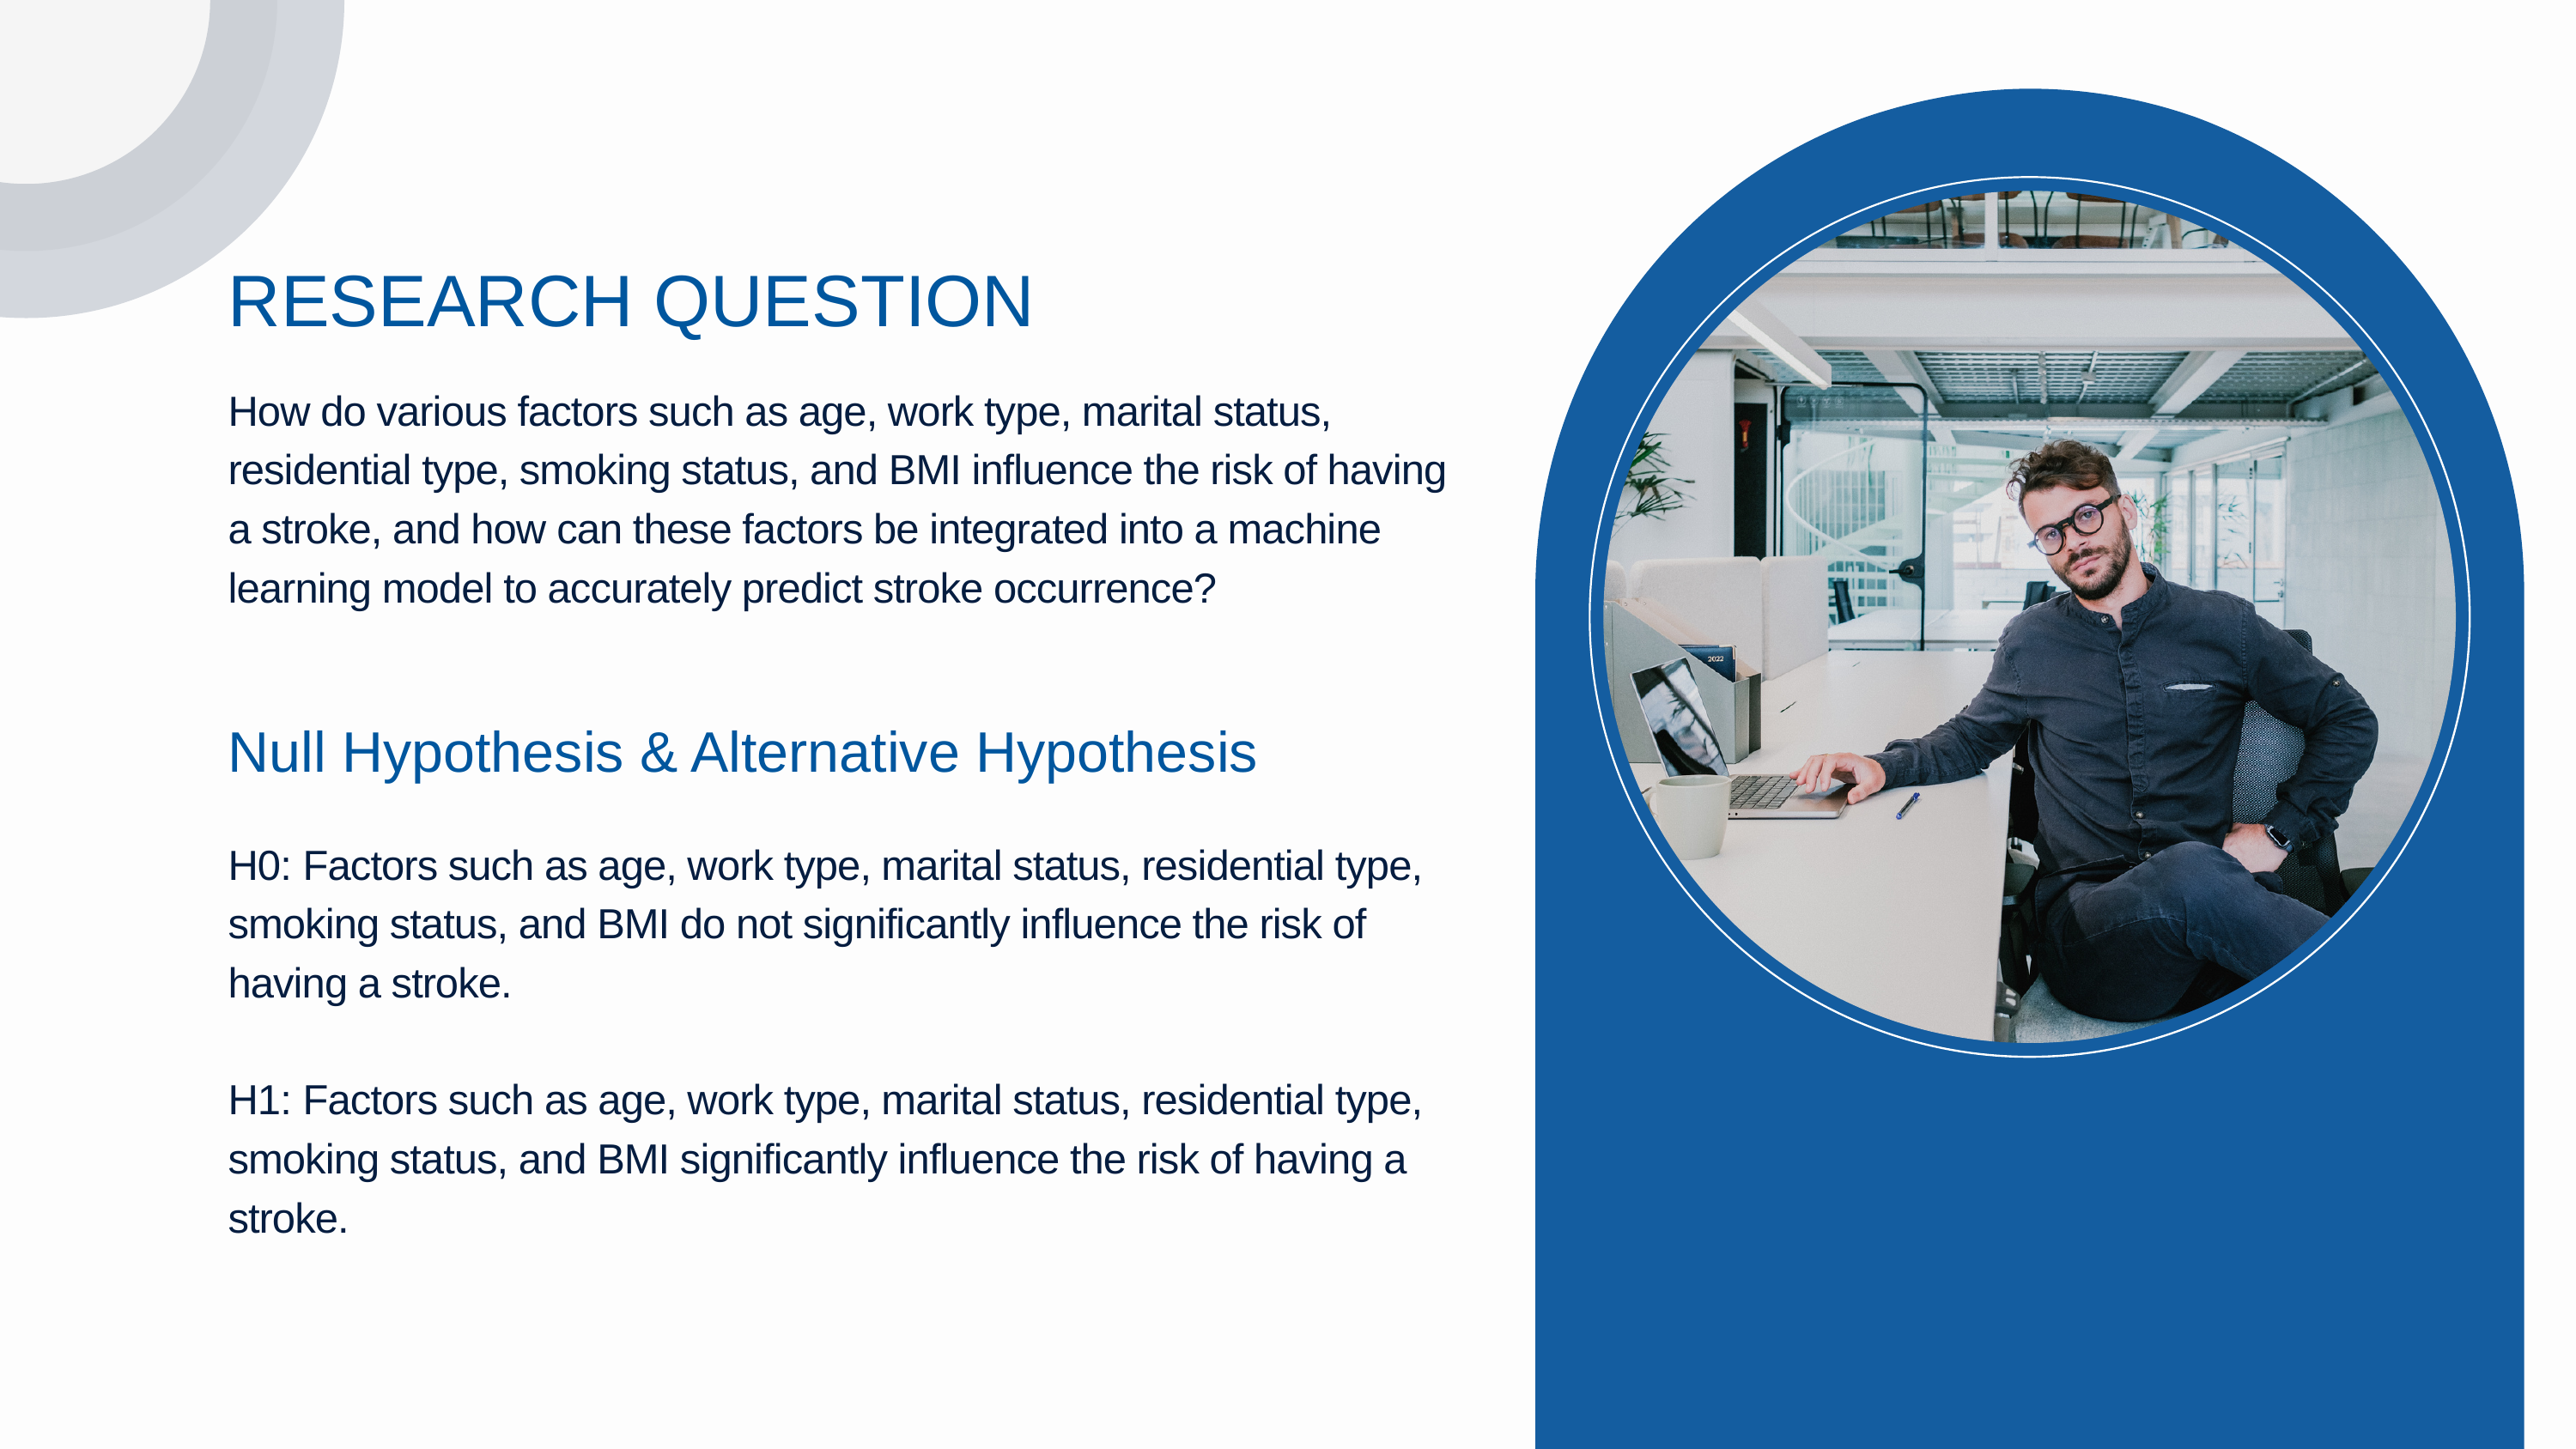

RESEARCH QUESTION
How do various factors such as age, work type, marital status, residential type, smoking status, and BMI influence the risk of having a stroke, and how can these factors be integrated into a machine learning model to accurately predict stroke occurrence?
Null Hypothesis & Alternative Hypothesis
H0: Factors such as age, work type, marital status, residential type, smoking status, and BMI do not significantly influence the risk of having a stroke.

H1: Factors such as age, work type, marital status, residential type, smoking status, and BMI significantly influence the risk of having a stroke.